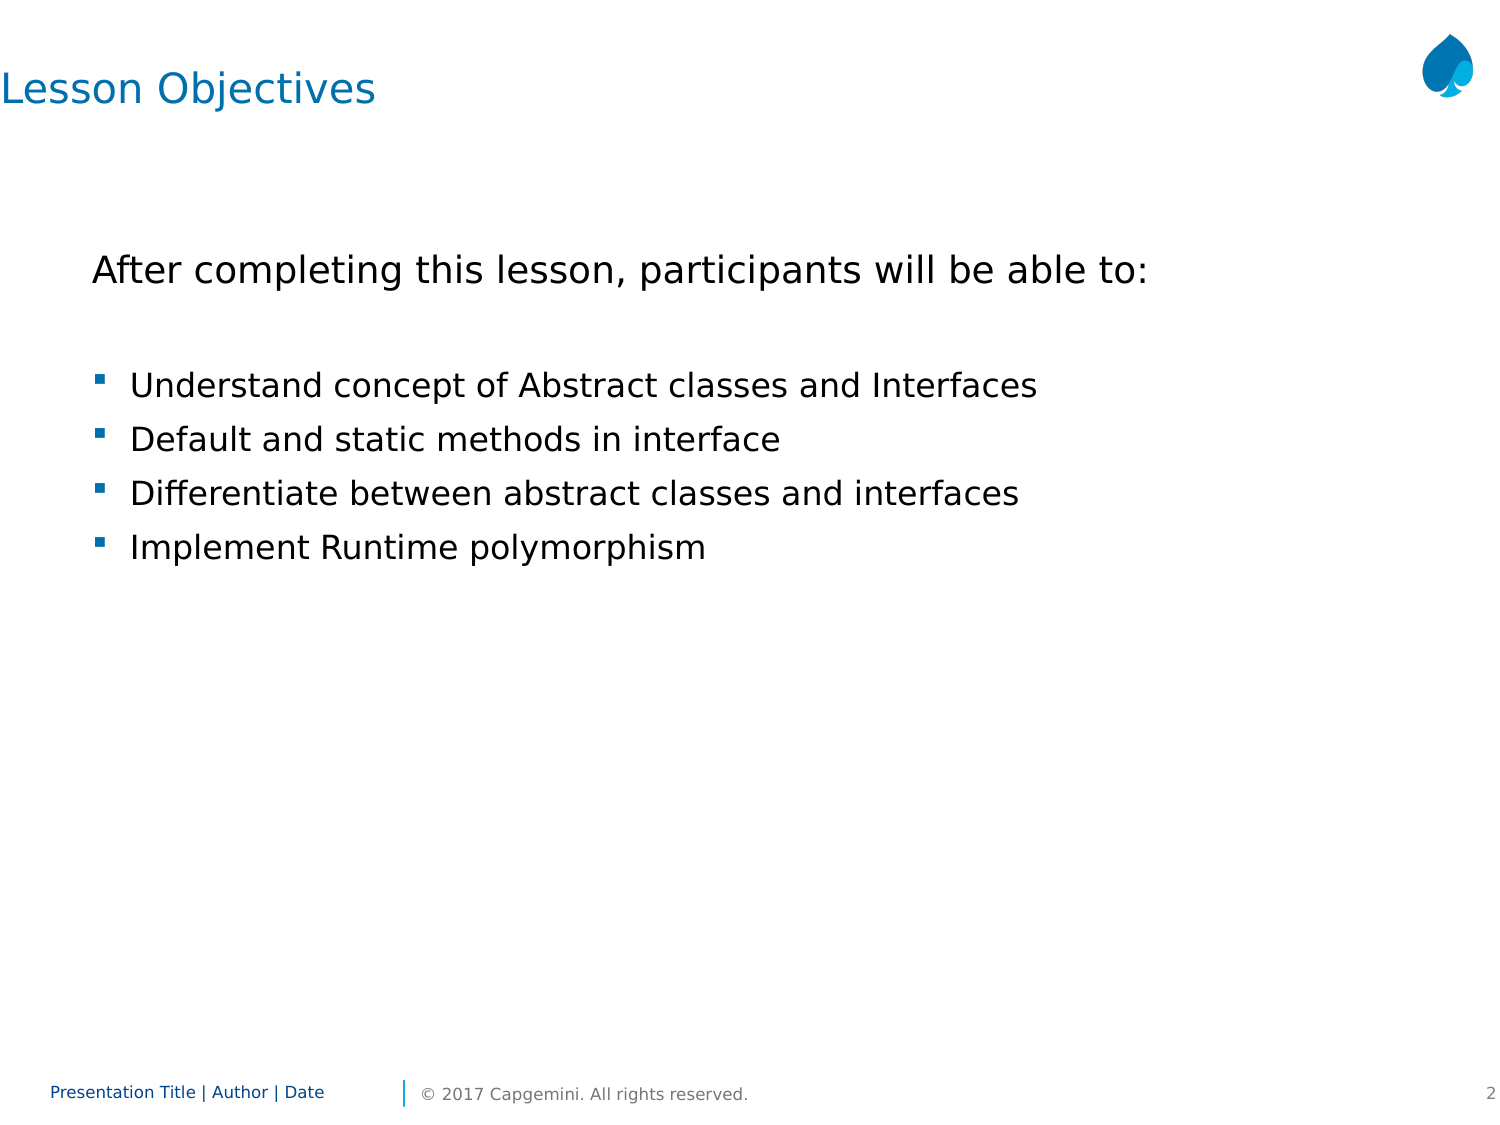

Lesson Objectives
After completing this lesson, participants will be able to:

Understand concept of Abstract classes and Interfaces
Default and static methods in interface
Differentiate between abstract classes and interfaces
Implement Runtime polymorphism